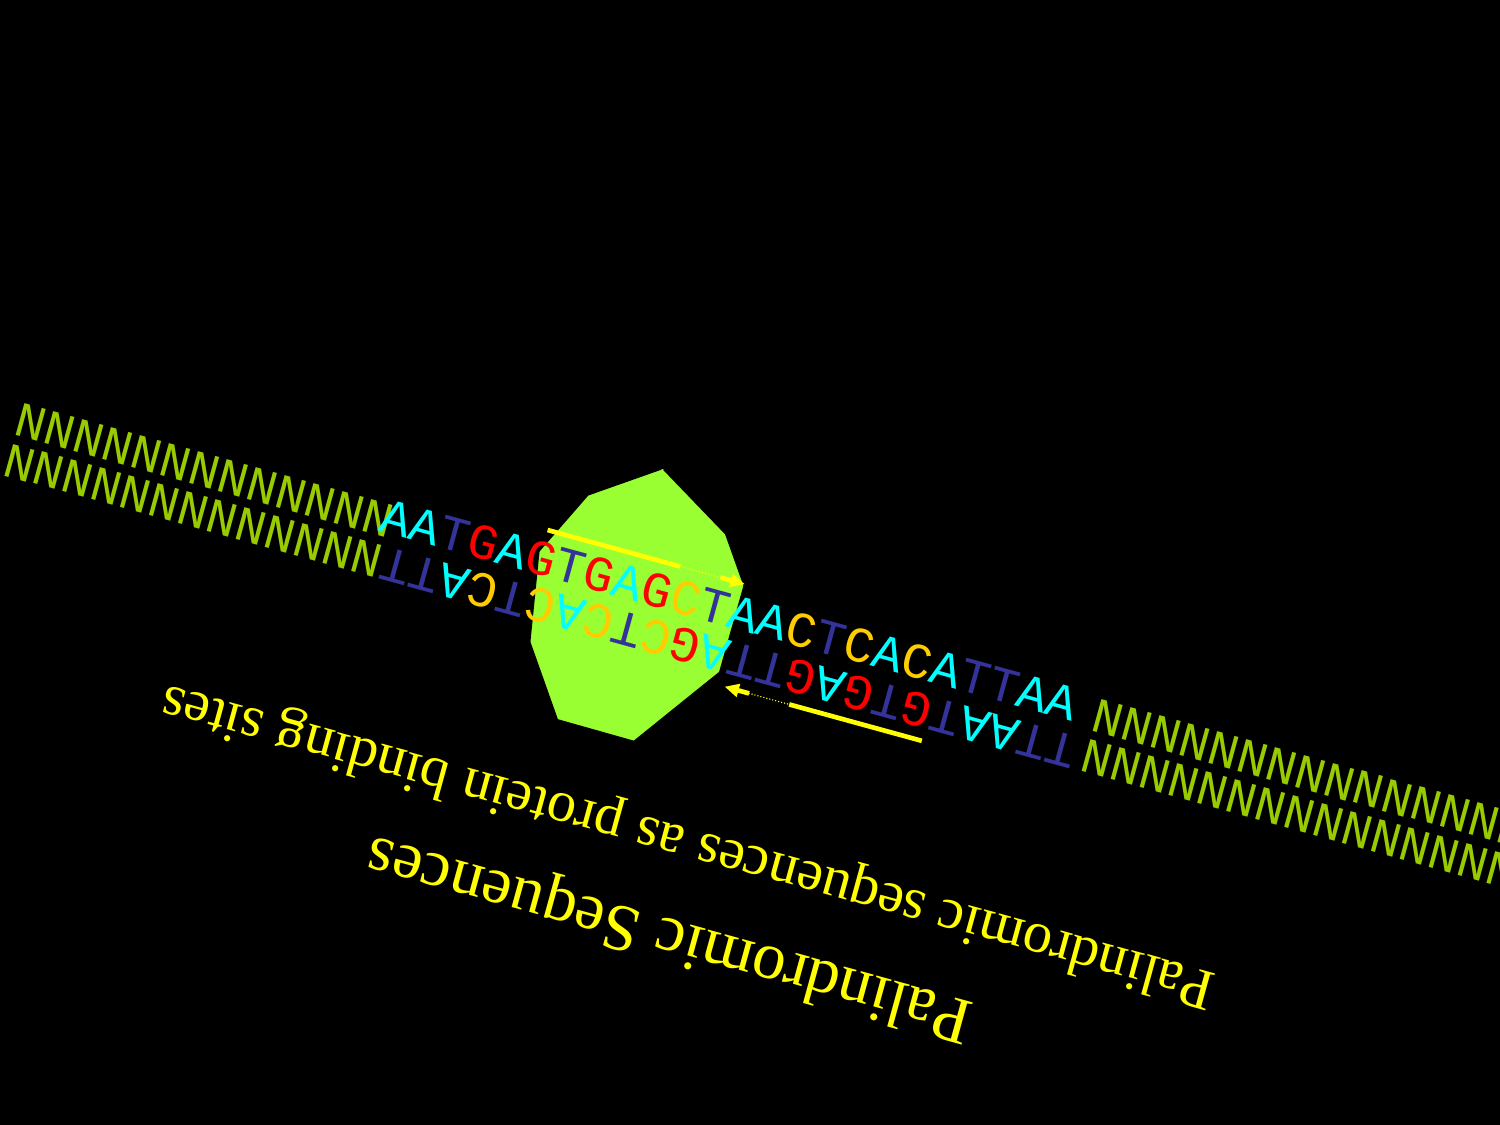

Palindromic Sequences
Palindromic sequences as protein binding sites

NNNNNNNNNNNNNNN
NNNNNNNNNNNNNNN
NNNNNNNNNNNNN
NNNNNNNNNNNNN
TTAATGTGAGTTAGCTCACTCATT
AATGAGTGAGCTAACTCACATTAA